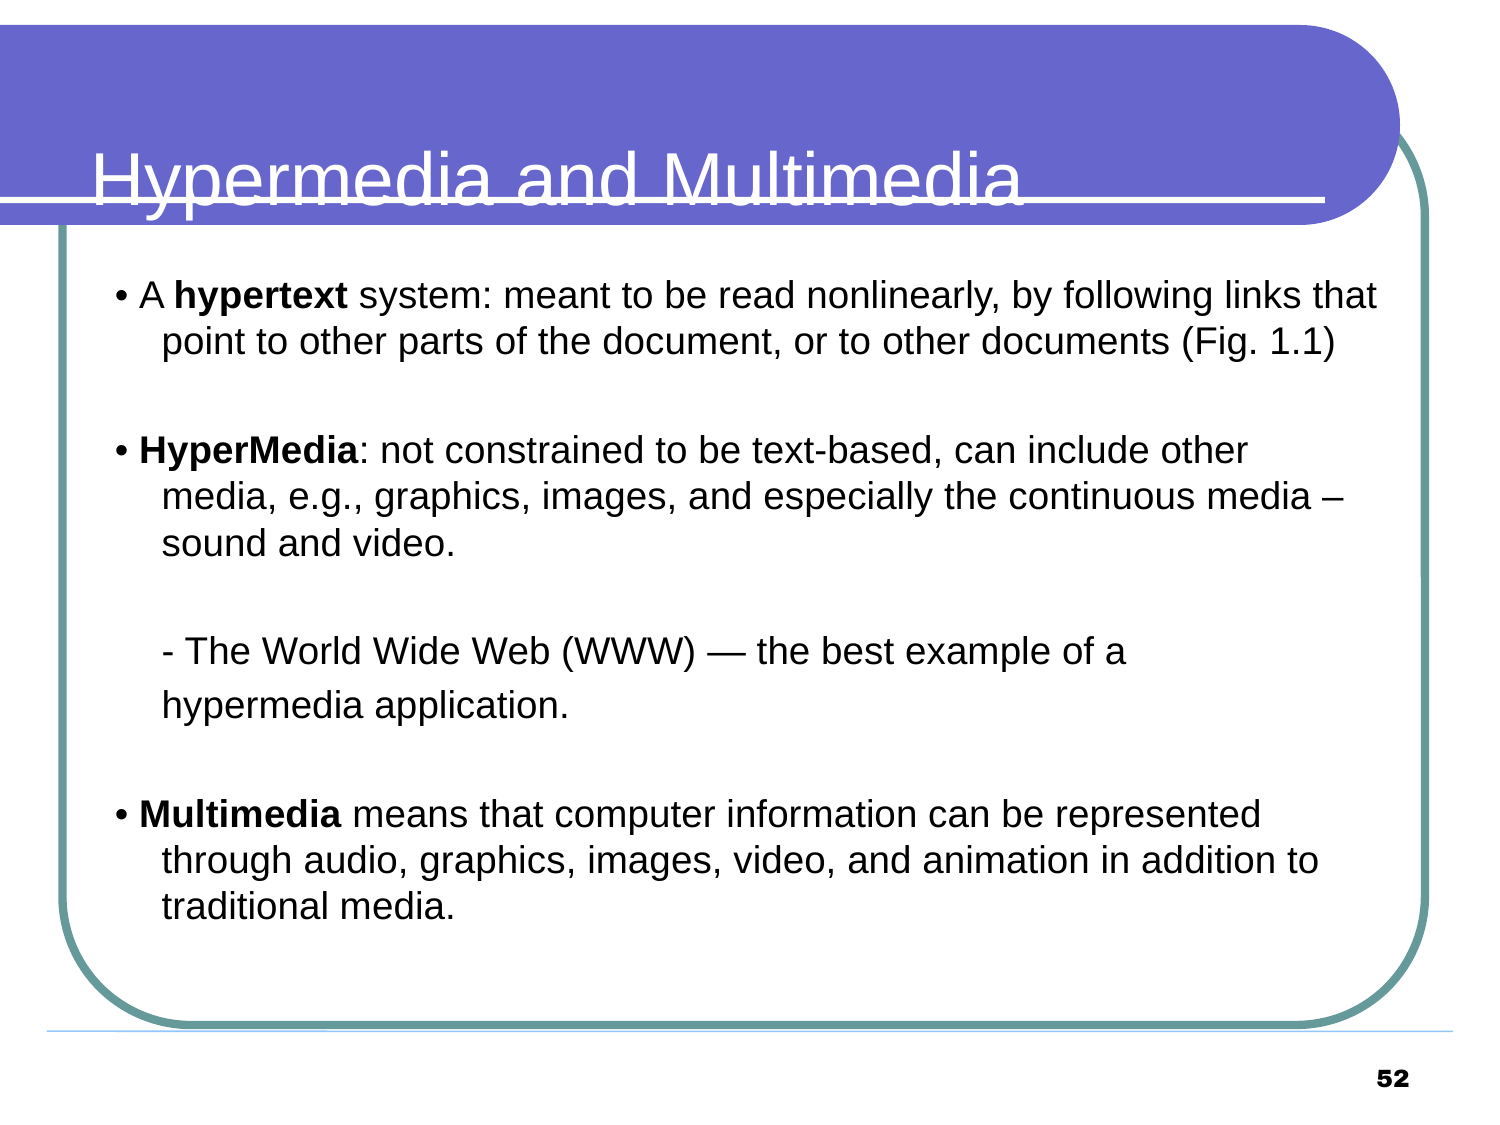

# Hypermedia and Multimedia
• A hypertext system: meant to be read nonlinearly, by following links that point to other parts of the document, or to other documents (Fig. 1.1)

• HyperMedia: not constrained to be text-based, can include other  media, e.g., graphics, images, and especially the continuous media –  sound and video.

	- The World Wide Web (WWW) — the best example of a
	hypermedia application.

• Multimedia means that computer information can be represented through audio, graphics, images, video, and animation in addition to traditional media.
52